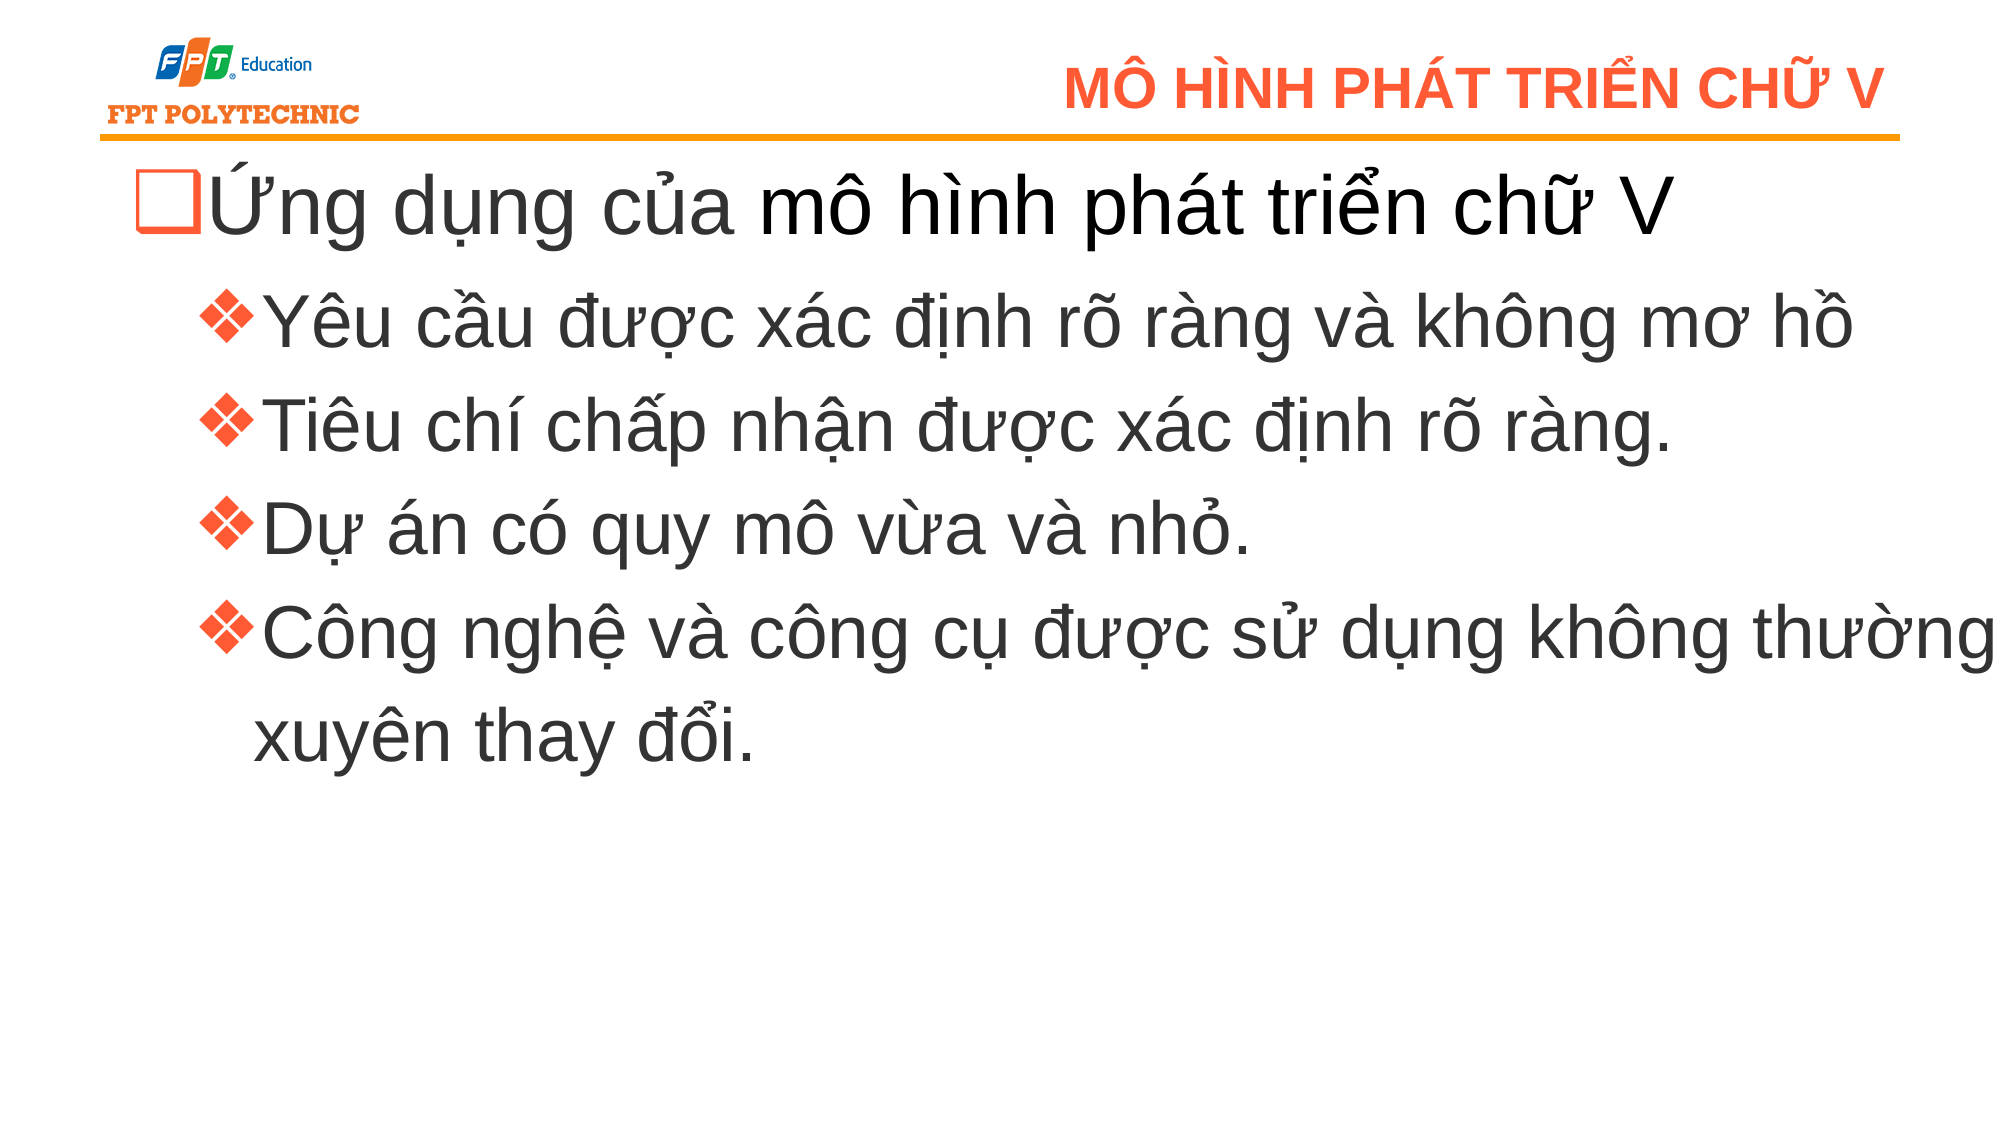

# Mô hình phát triển chữ v
Ứng dụng của mô hình phát triển chữ V
Yêu cầu được xác định rõ ràng và không mơ hồ
Tiêu chí chấp nhận được xác định rõ ràng.
Dự án có quy mô vừa và nhỏ.
Công nghệ và công cụ được sử dụng không thường xuyên thay đổi.